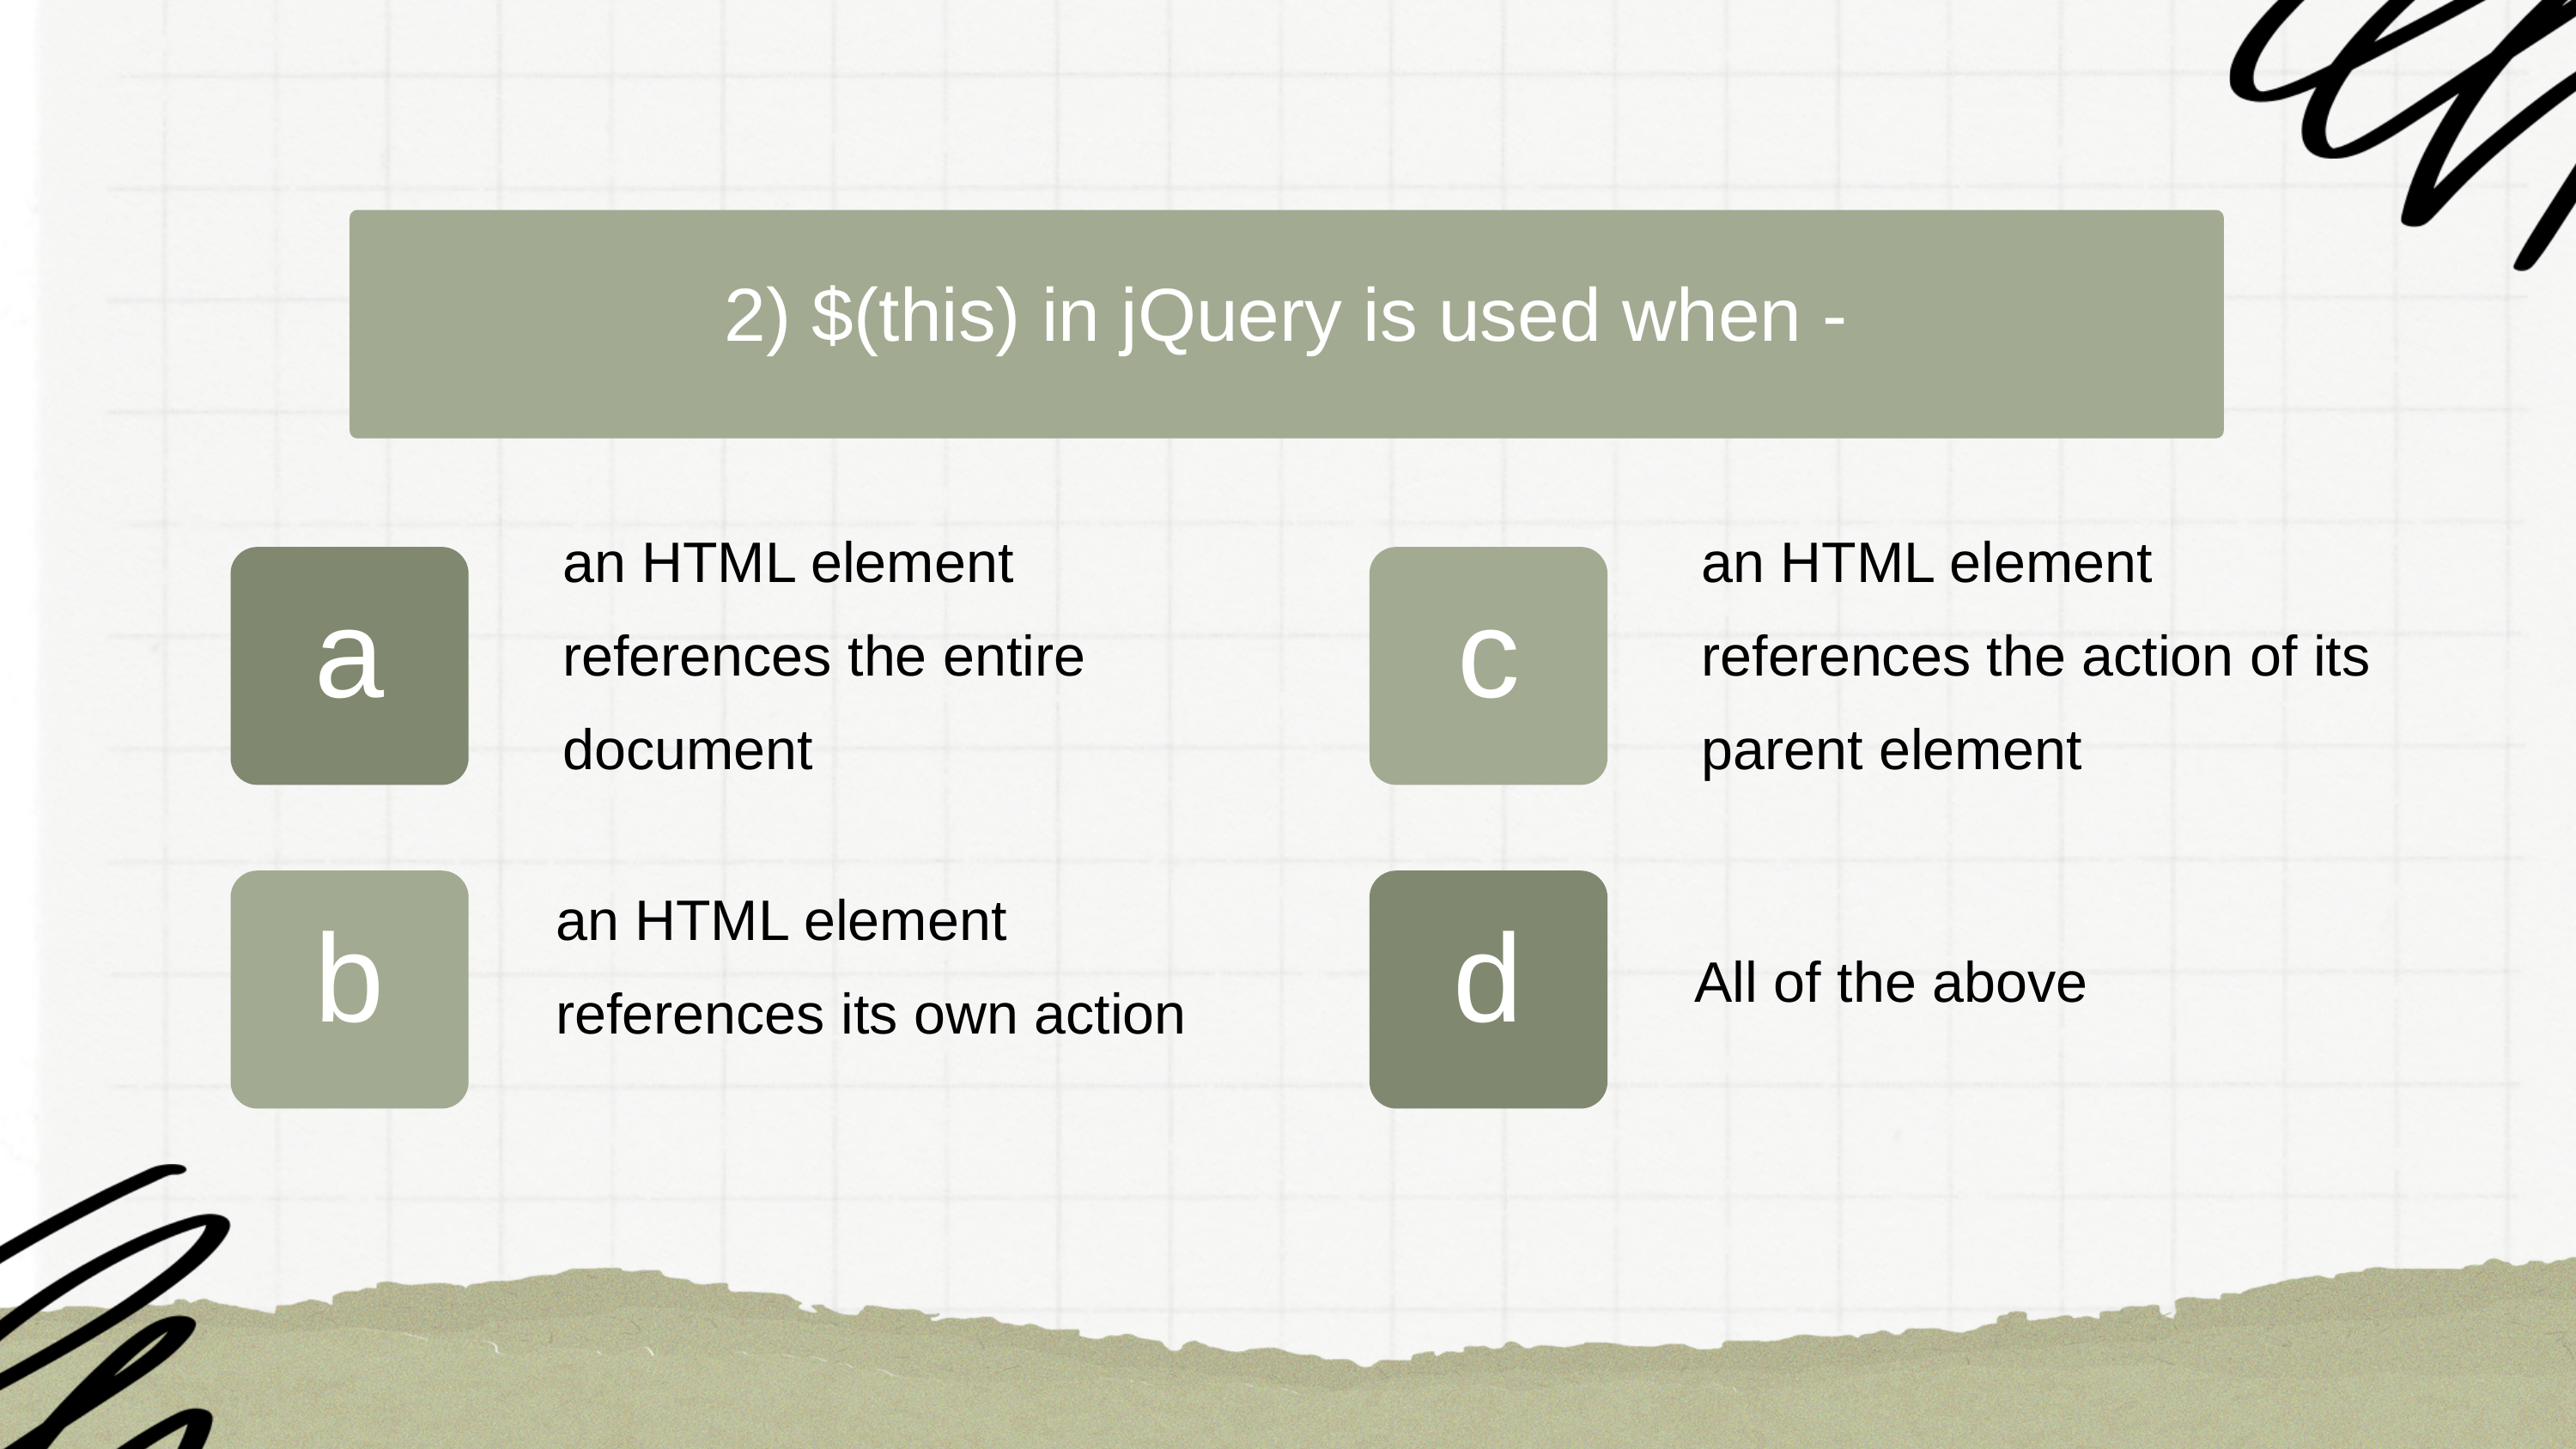

2) $(this) in jQuery is used when -
an HTML element references the action of its parent element

an HTML element references the entire document

a

c
an HTML element references its own action

b

d
All of the above